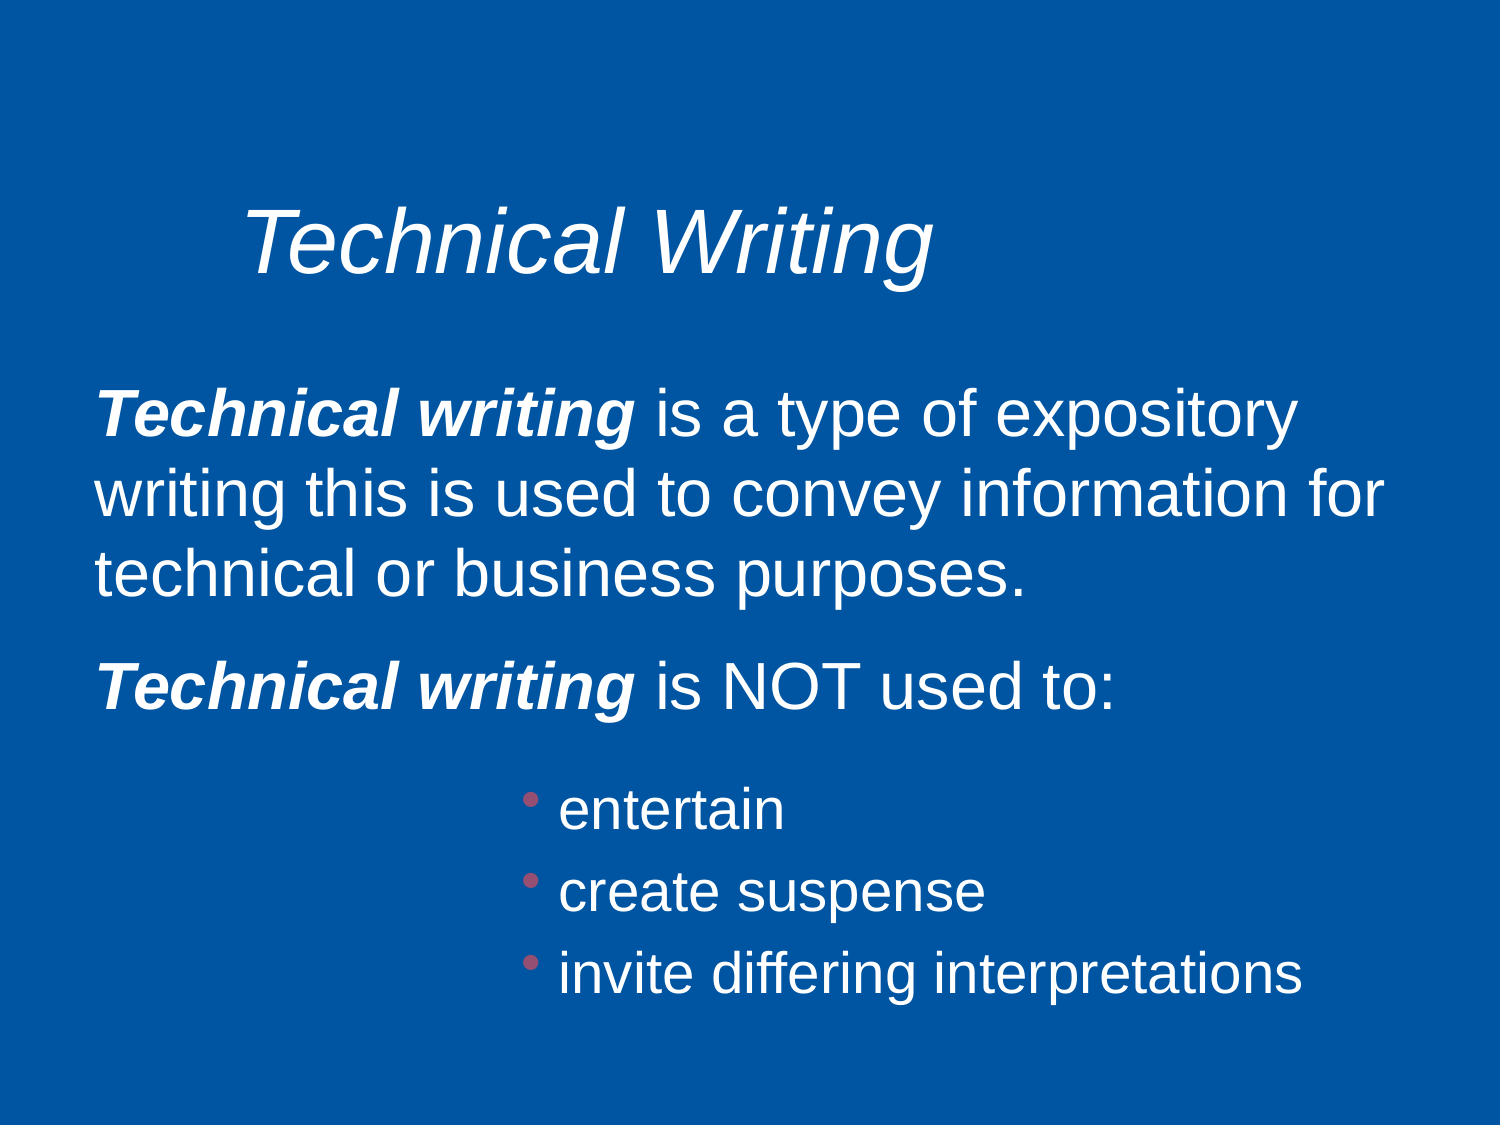

Technical Writing
Technical writing is a type of expository writing this is used to convey information for technical or business purposes.
Technical writing is NOT used to:
entertain
create suspense
invite differing interpretations